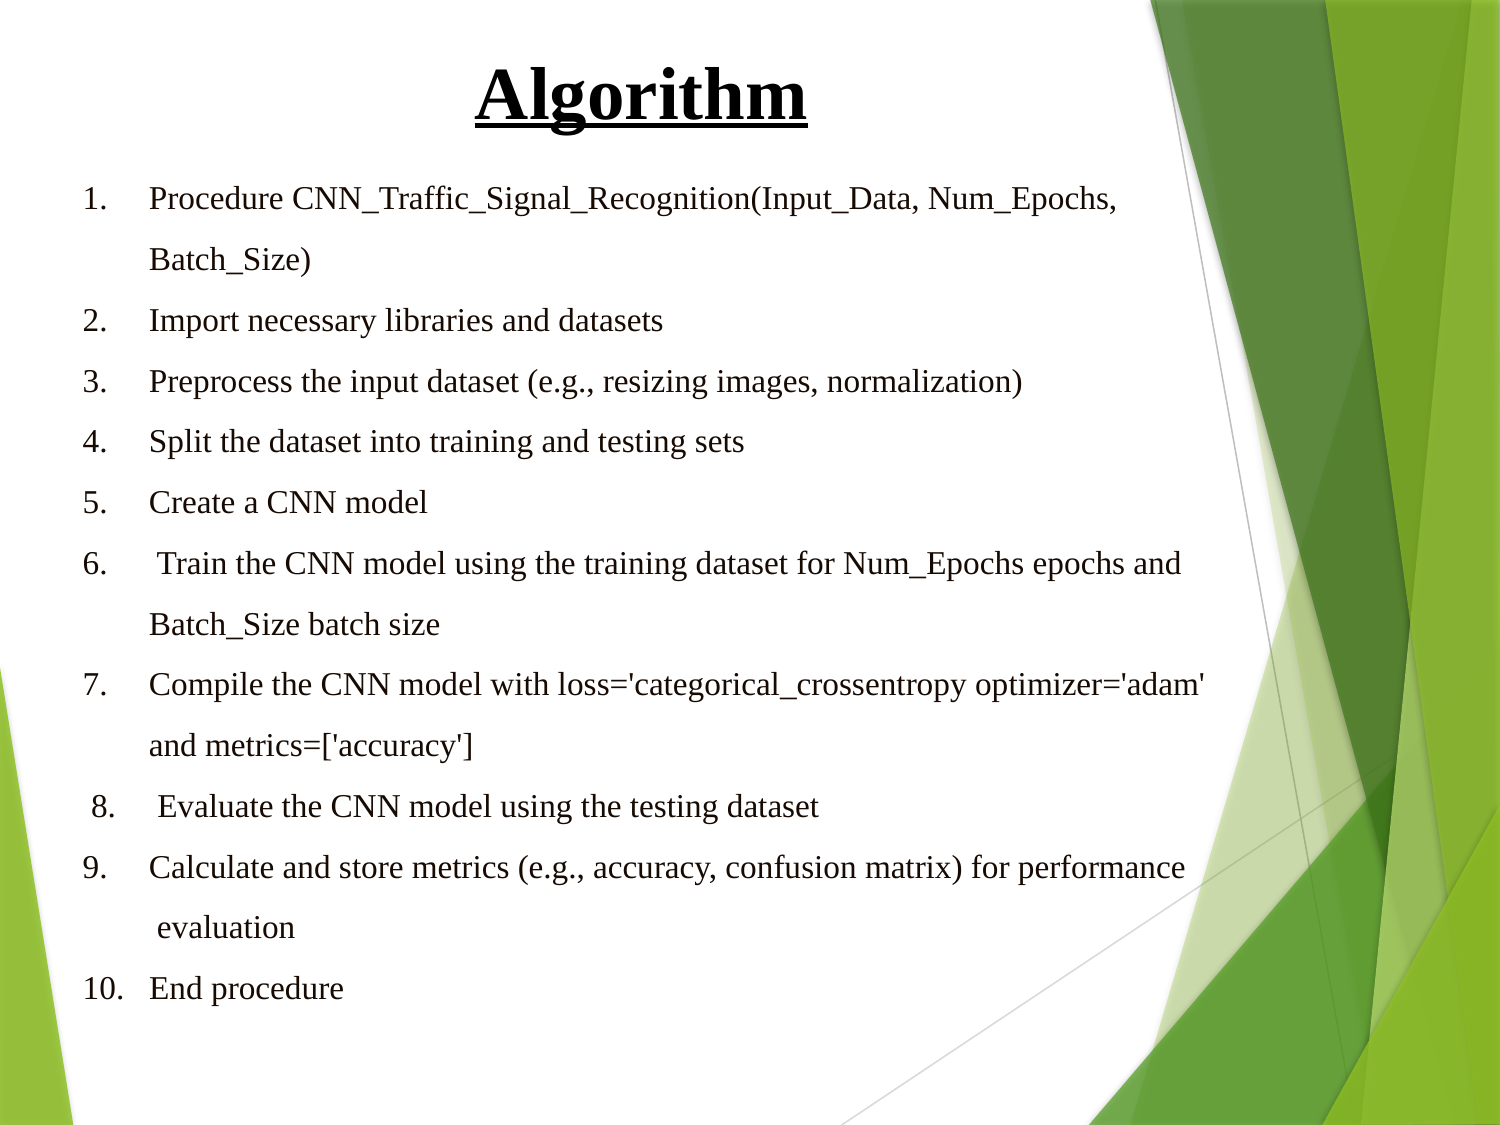

# Algorithm
1.     Procedure CNN_Traffic_Signal_Recognition(Input_Data, Num_Epochs,
        Batch_Size)
2.     Import necessary libraries and datasets
3.     Preprocess the input dataset (e.g., resizing images, normalization)
4.     Split the dataset into training and testing sets
5.     Create a CNN model
6.      Train the CNN model using the training dataset for Num_Epochs epochs and
        Batch_Size batch size
7.     Compile the CNN model with loss='categorical_crossentropy optimizer='adam'
        and metrics=['accuracy']
 8.     Evaluate the CNN model using the testing dataset
9.     Calculate and store metrics (e.g., accuracy, confusion matrix) for performance
         evaluation
10.   End procedure